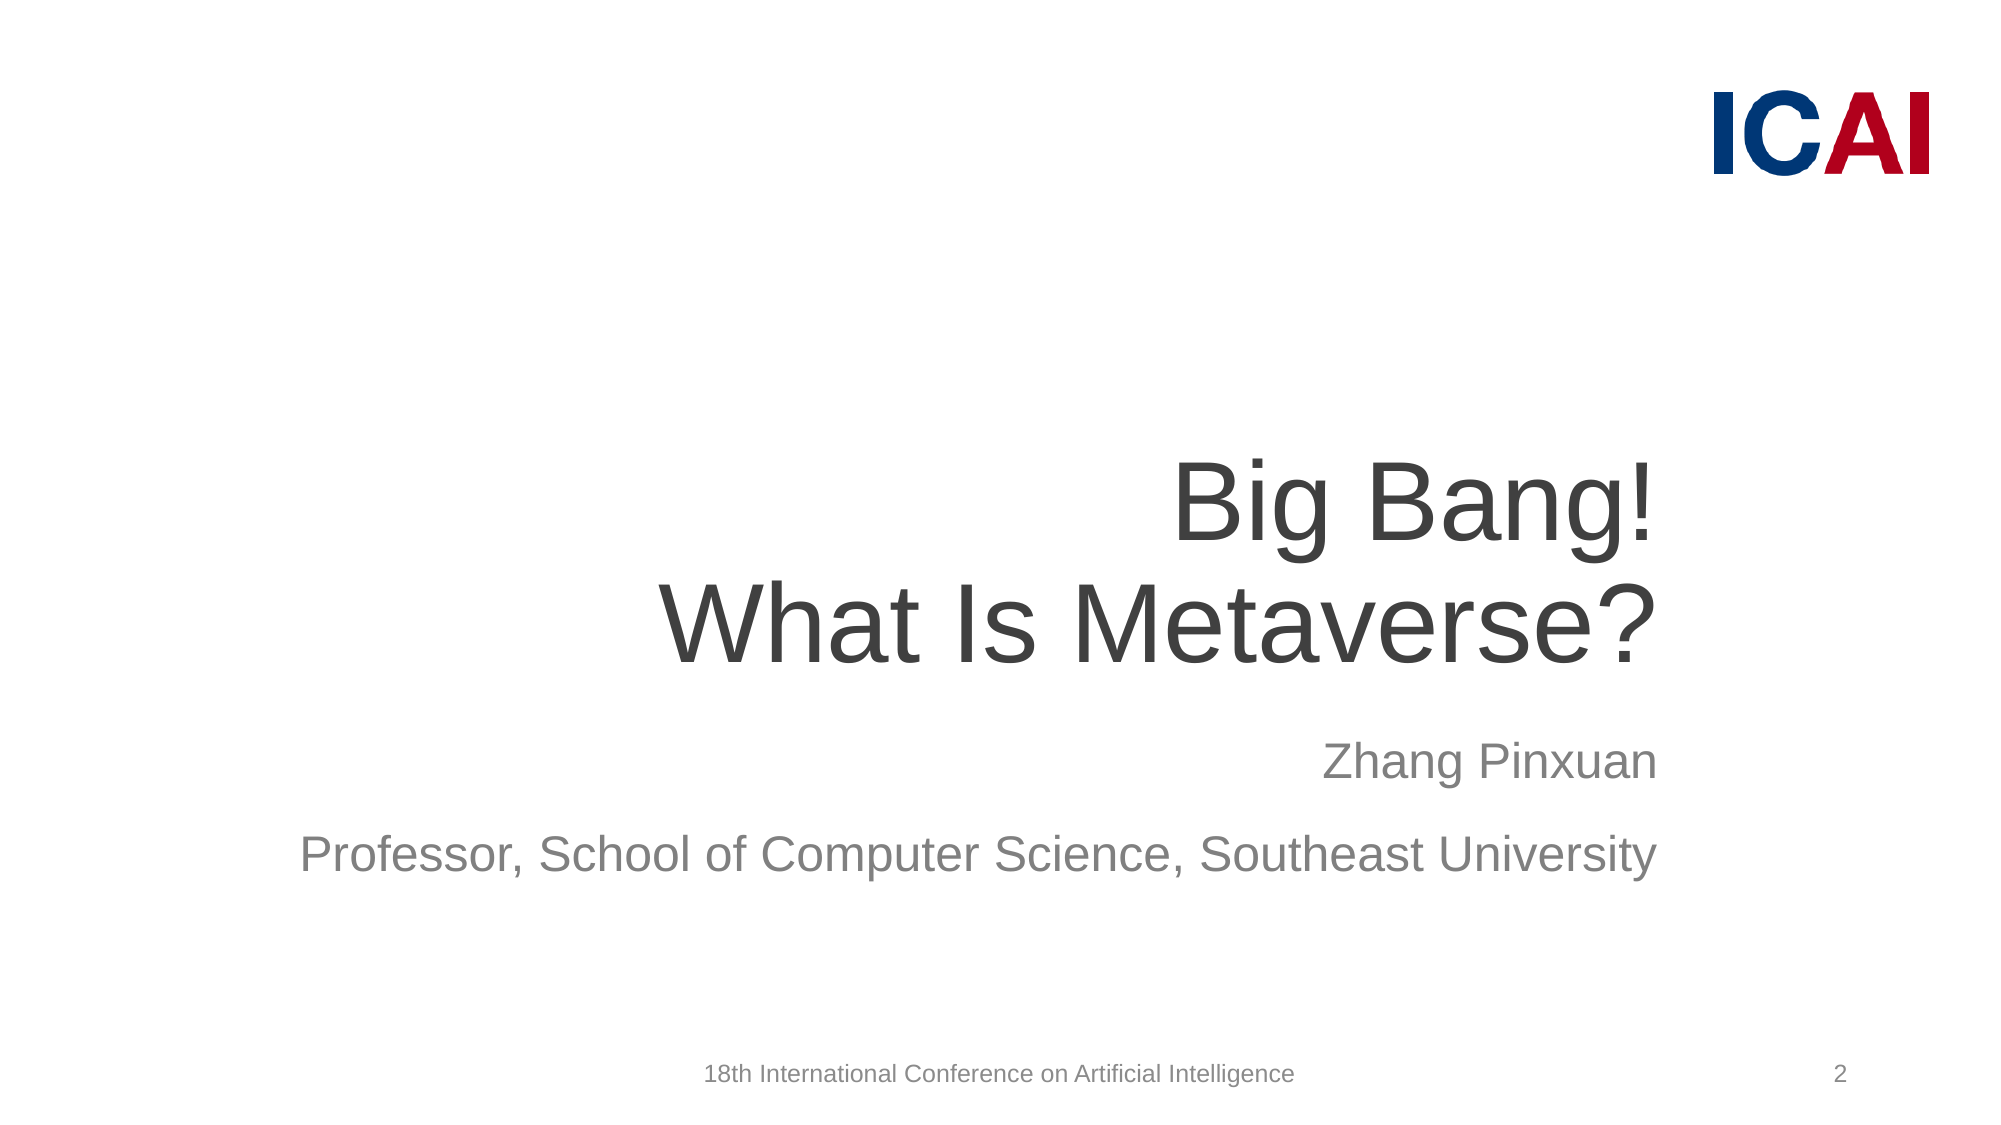

# Big Bang! What Is Metaverse?
Zhang Pinxuan
Professor, School of Computer Science, Southeast University
18th International Conference on Artificial Intelligence
2